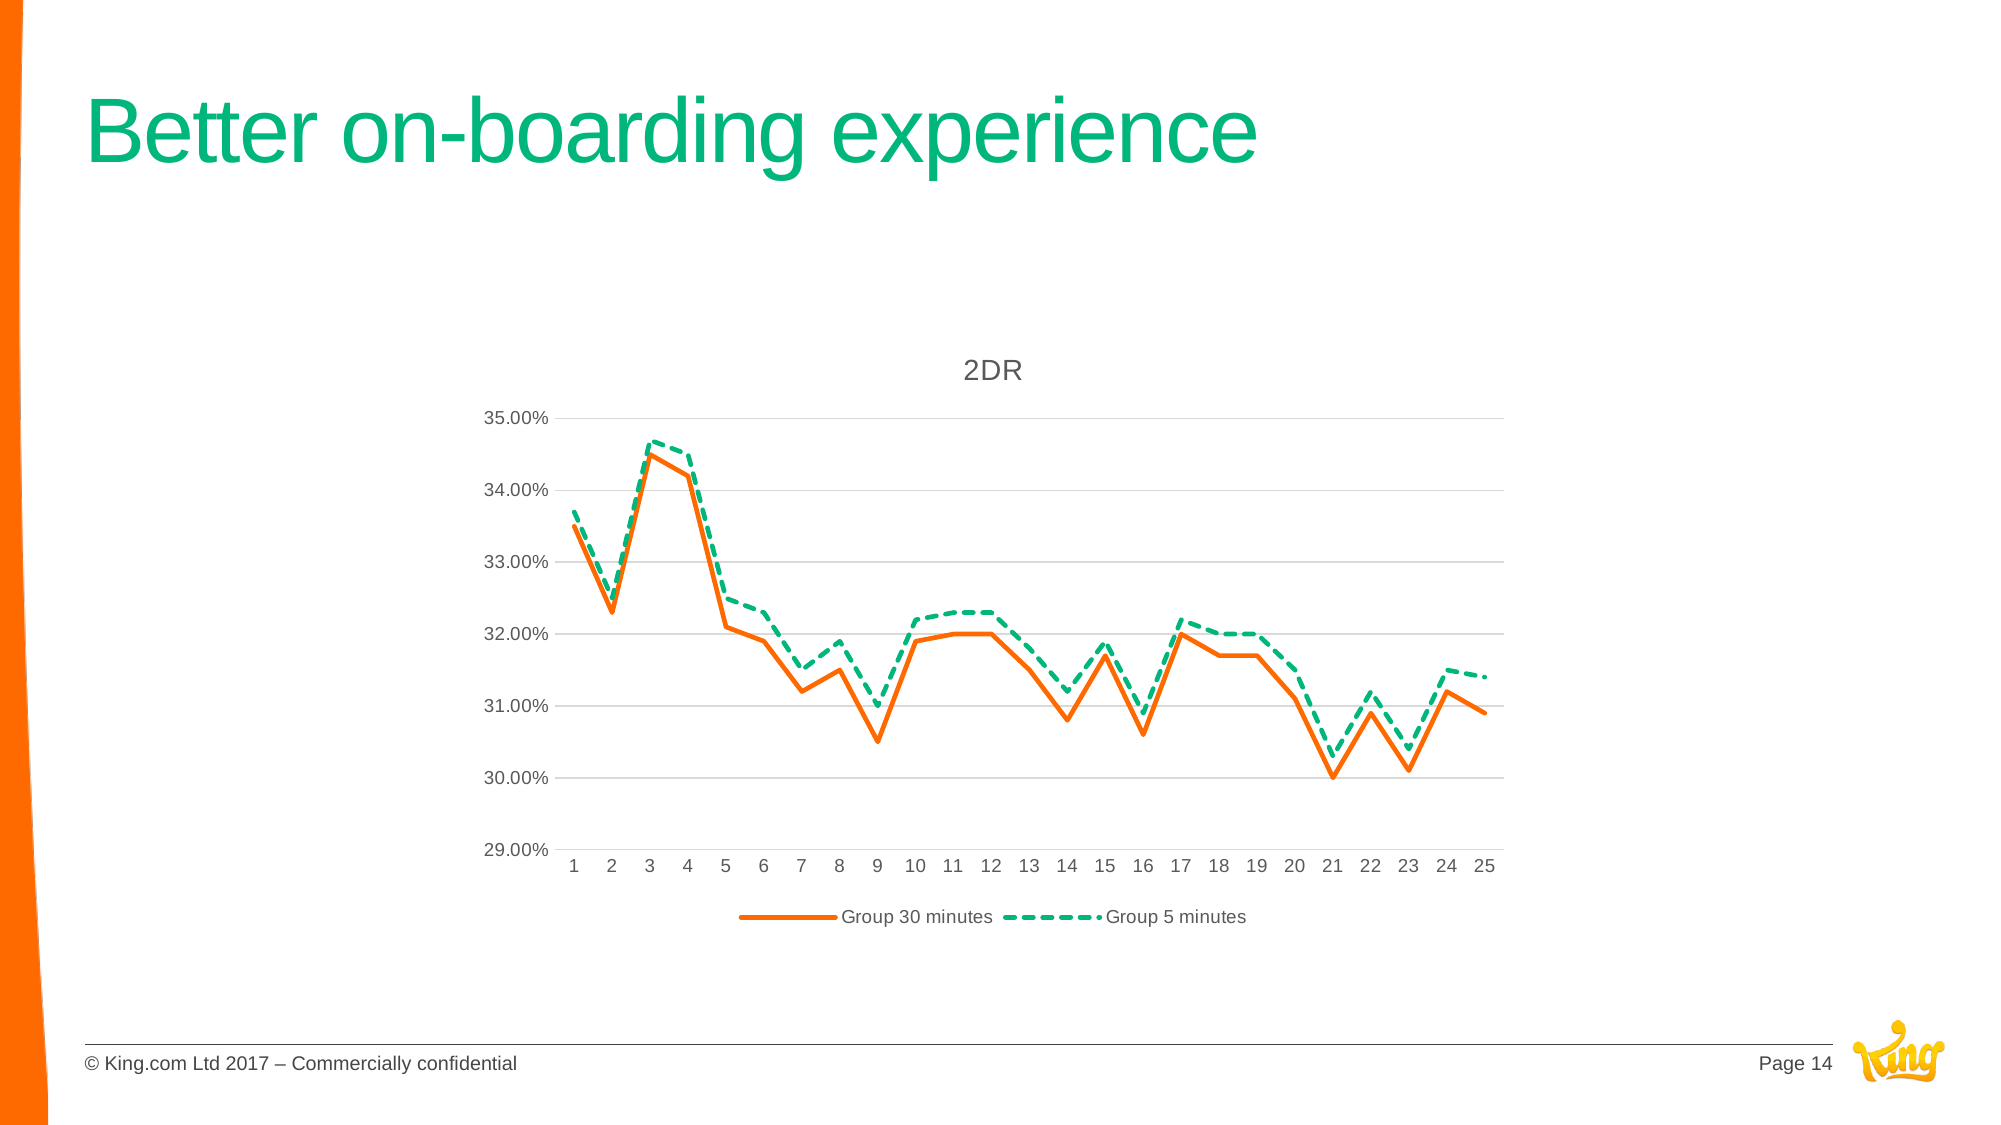

# Better on-boarding experience

### Chart: 2DR

| Category | Group | Group |
|---|---|---|
| 1 | 0.335 | 0.337 |
| 2 | 0.323 | 0.325 |
| 3 | 0.345 | 0.347 |
| 4 | 0.342 | 0.345 |
| 5 | 0.321 | 0.325 |
| 6 | 0.319 | 0.323 |
| 7 | 0.312 | 0.315 |
| 8 | 0.315 | 0.319 |
| 9 | 0.305 | 0.31 |
| 10 | 0.319 | 0.322 |
| 11 | 0.32 | 0.323 |
| 12 | 0.32 | 0.323 |
| 13 | 0.315 | 0.318 |
| 14 | 0.308 | 0.312 |
| 15 | 0.317 | 0.319 |
| 16 | 0.306 | 0.309 |
| 17 | 0.32 | 0.322 |
| 18 | 0.317 | 0.32 |
| 19 | 0.317 | 0.32 |
| 20 | 0.311 | 0.315 |
| 21 | 0.3 | 0.303 |
| 22 | 0.309 | 0.312 |
| 23 | 0.301 | 0.304 |
| 24 | 0.312 | 0.315 |
| 25 | 0.309 | 0.314 |
Page 14